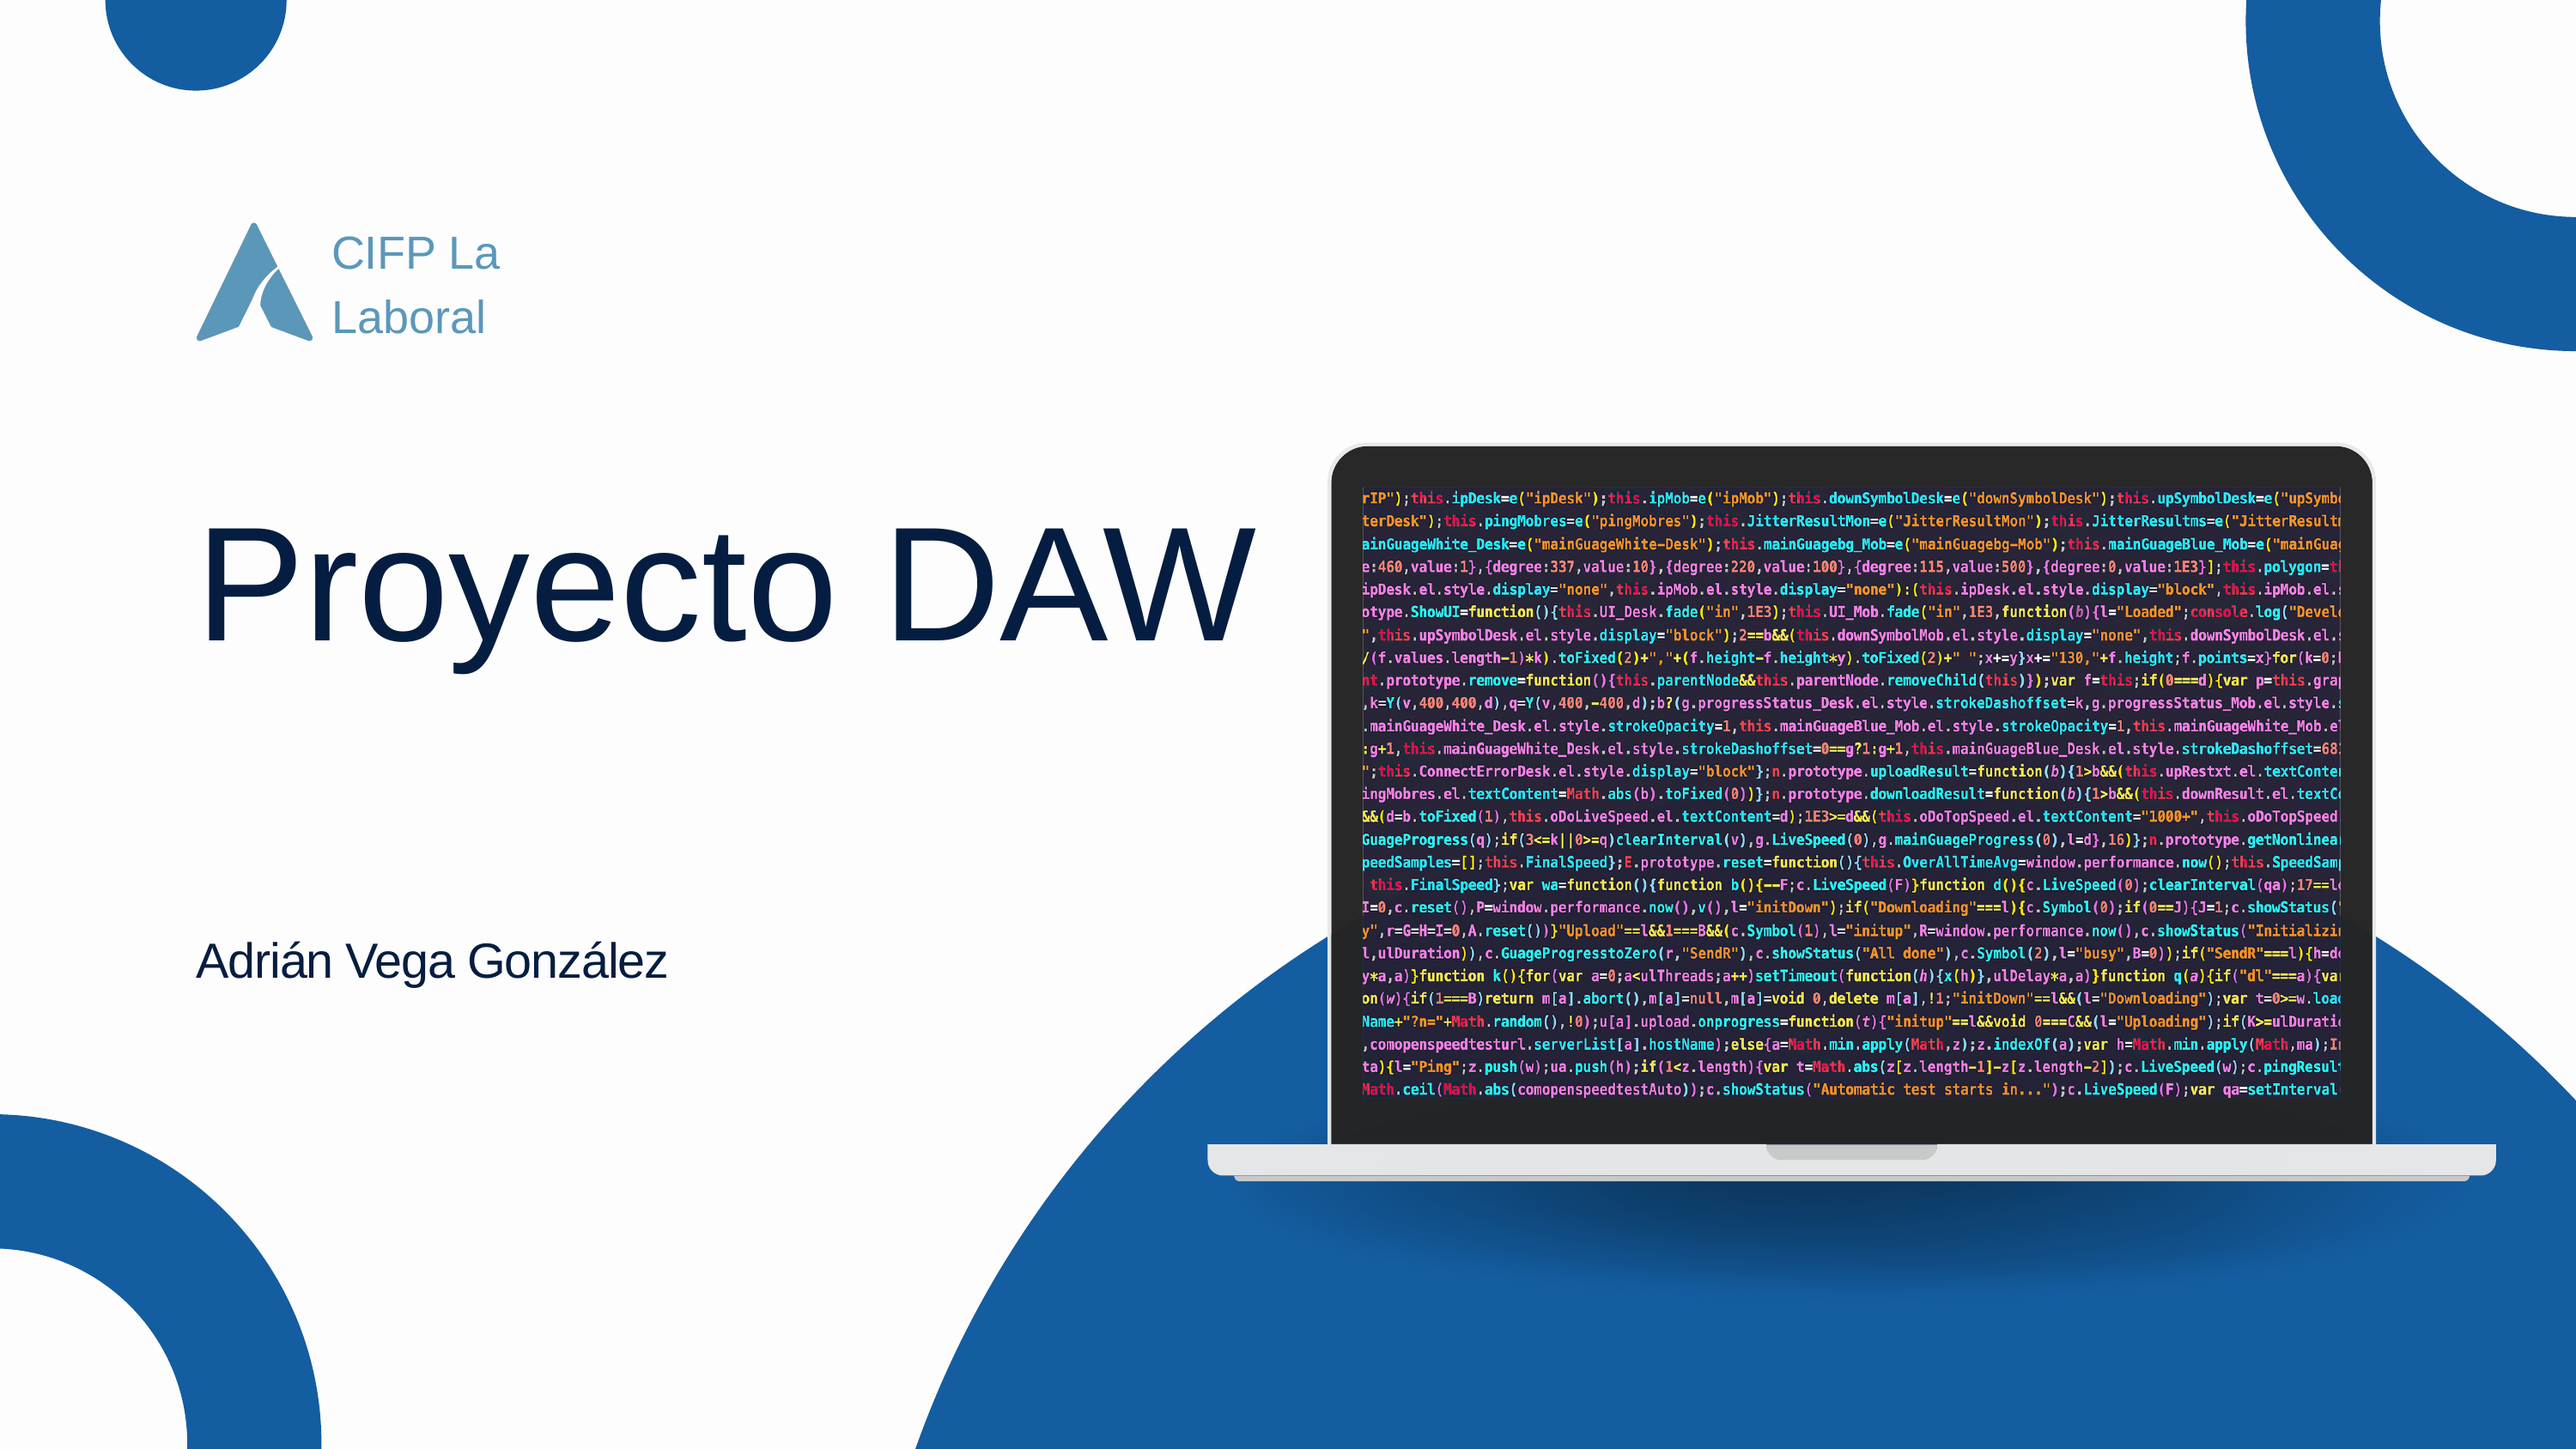

CIFP La Laboral

Proyecto DAW

Adrián Vega González